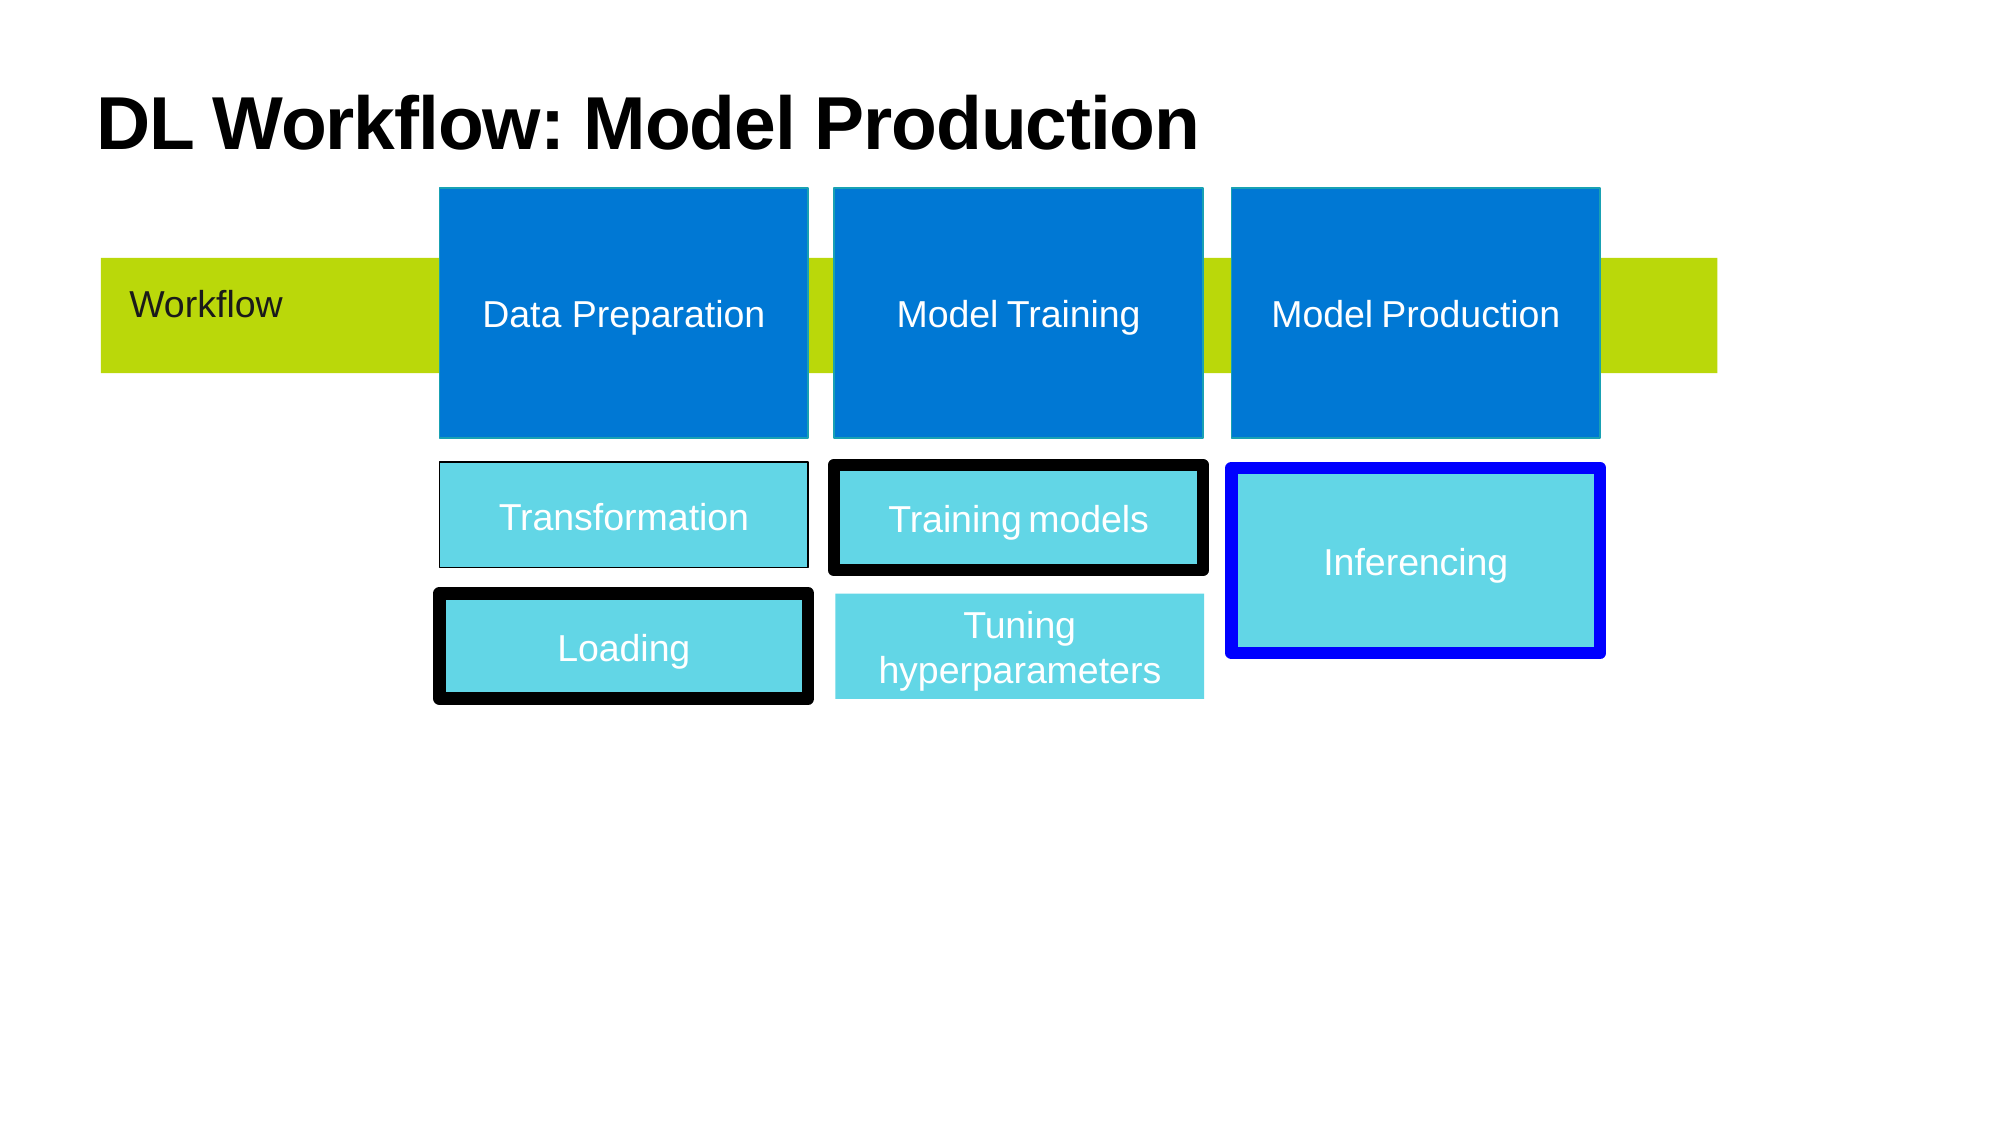

# DL Workflow: Model Production
Data Preparation
Model Training
Model Production

Workflow
Transformation
Training models
Inferencing
Loading
Tuning hyperparameters